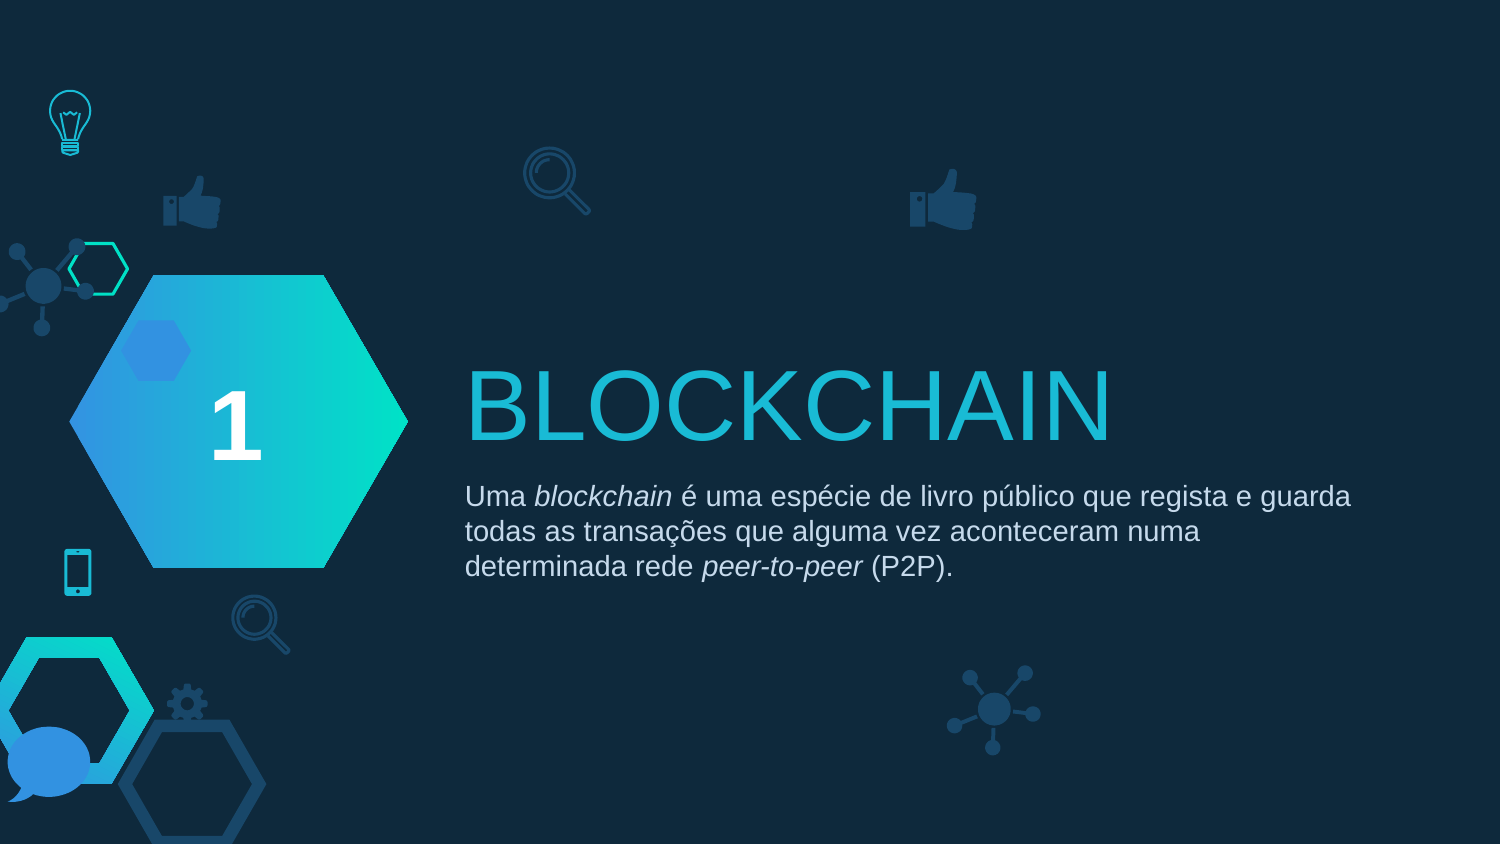

BLOCKCHAIN
1
Uma blockchain é uma espécie de livro público que regista e guarda todas as transações que alguma vez aconteceram numa determinada rede peer-to-peer (P2P).